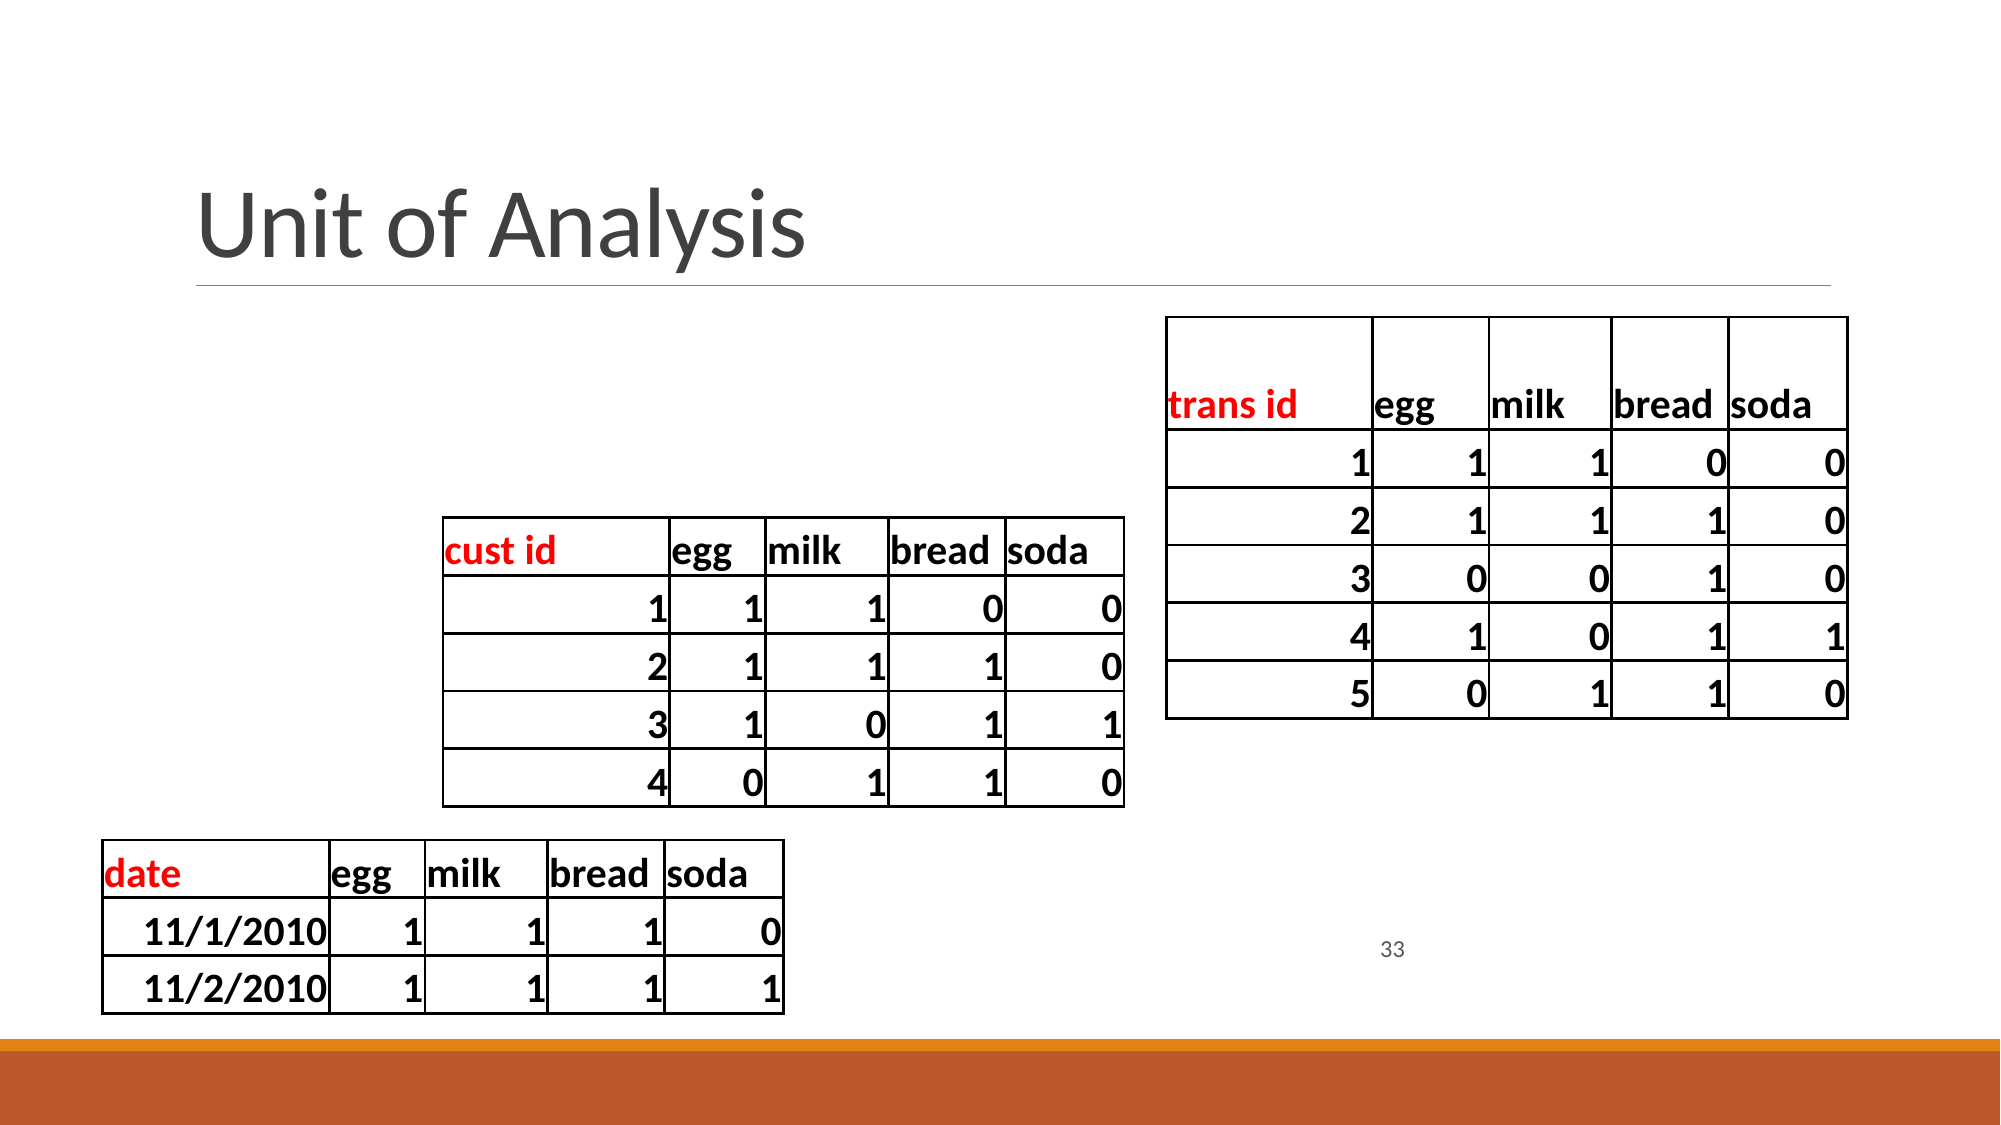

# Unit of Analysis
| trans id | egg | milk | bread | soda |
| --- | --- | --- | --- | --- |
| 1 | 1 | 1 | 0 | 0 |
| 2 | 1 | 1 | 1 | 0 |
| 3 | 0 | 0 | 1 | 0 |
| 4 | 1 | 0 | 1 | 1 |
| 5 | 0 | 1 | 1 | 0 |
| cust id | egg | milk | bread | soda |
| --- | --- | --- | --- | --- |
| 1 | 1 | 1 | 0 | 0 |
| 2 | 1 | 1 | 1 | 0 |
| 3 | 1 | 0 | 1 | 1 |
| 4 | 0 | 1 | 1 | 0 |
| date | egg | milk | bread | soda |
| --- | --- | --- | --- | --- |
| 11/1/2010 | 1 | 1 | 1 | 0 |
| 11/2/2010 | 1 | 1 | 1 | 1 |
33